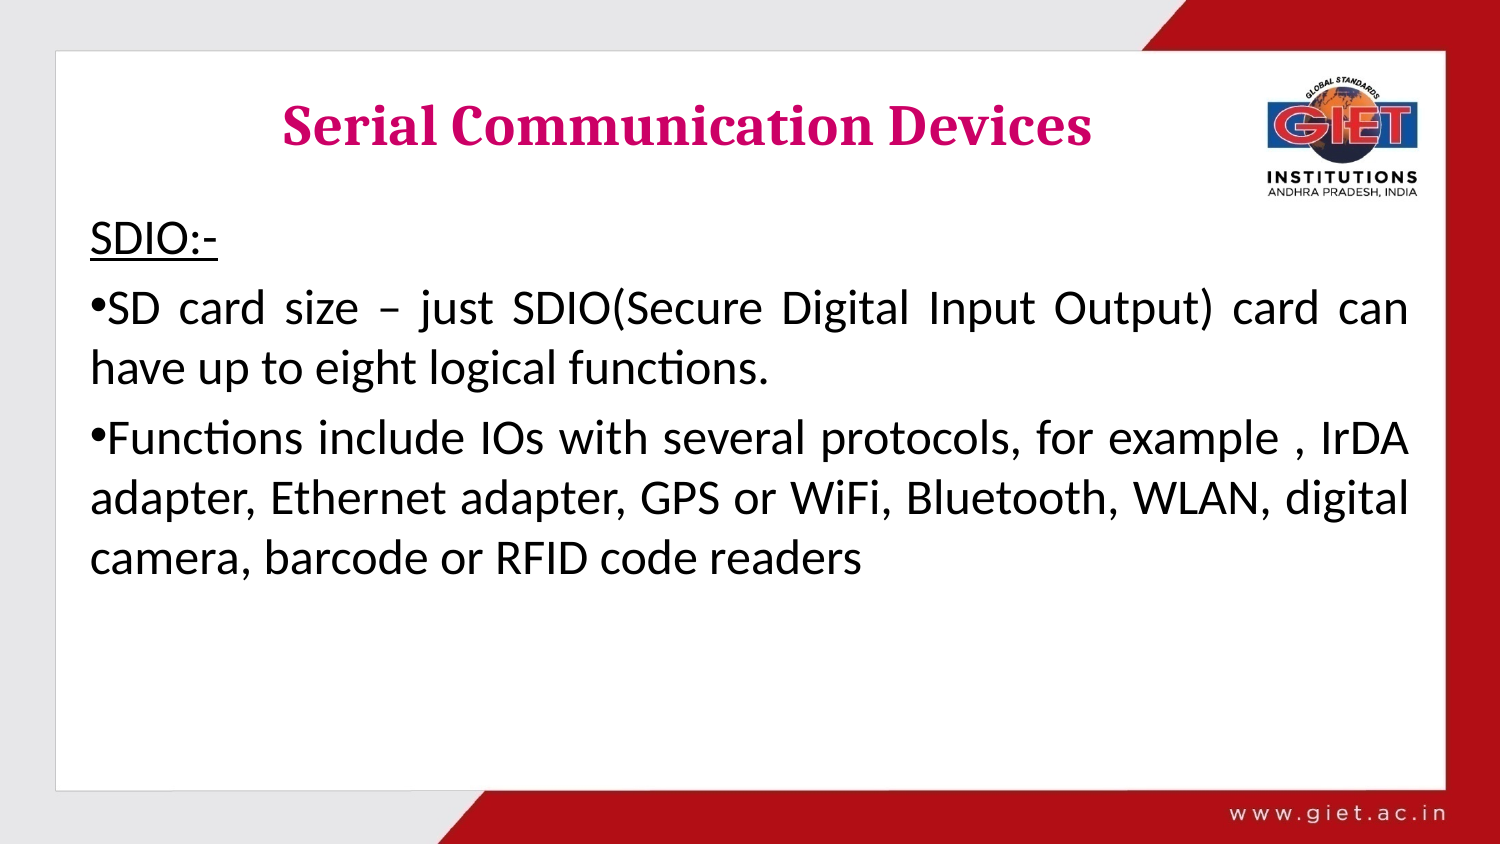

# Serial Communication Devices
SDIO:-
SD card size – just SDIO(Secure Digital Input Output) card can have up to eight logical functions.
Functions include IOs with several protocols, for example , IrDA adapter, Ethernet adapter, GPS or WiFi, Bluetooth, WLAN, digital camera, barcode or RFID code readers